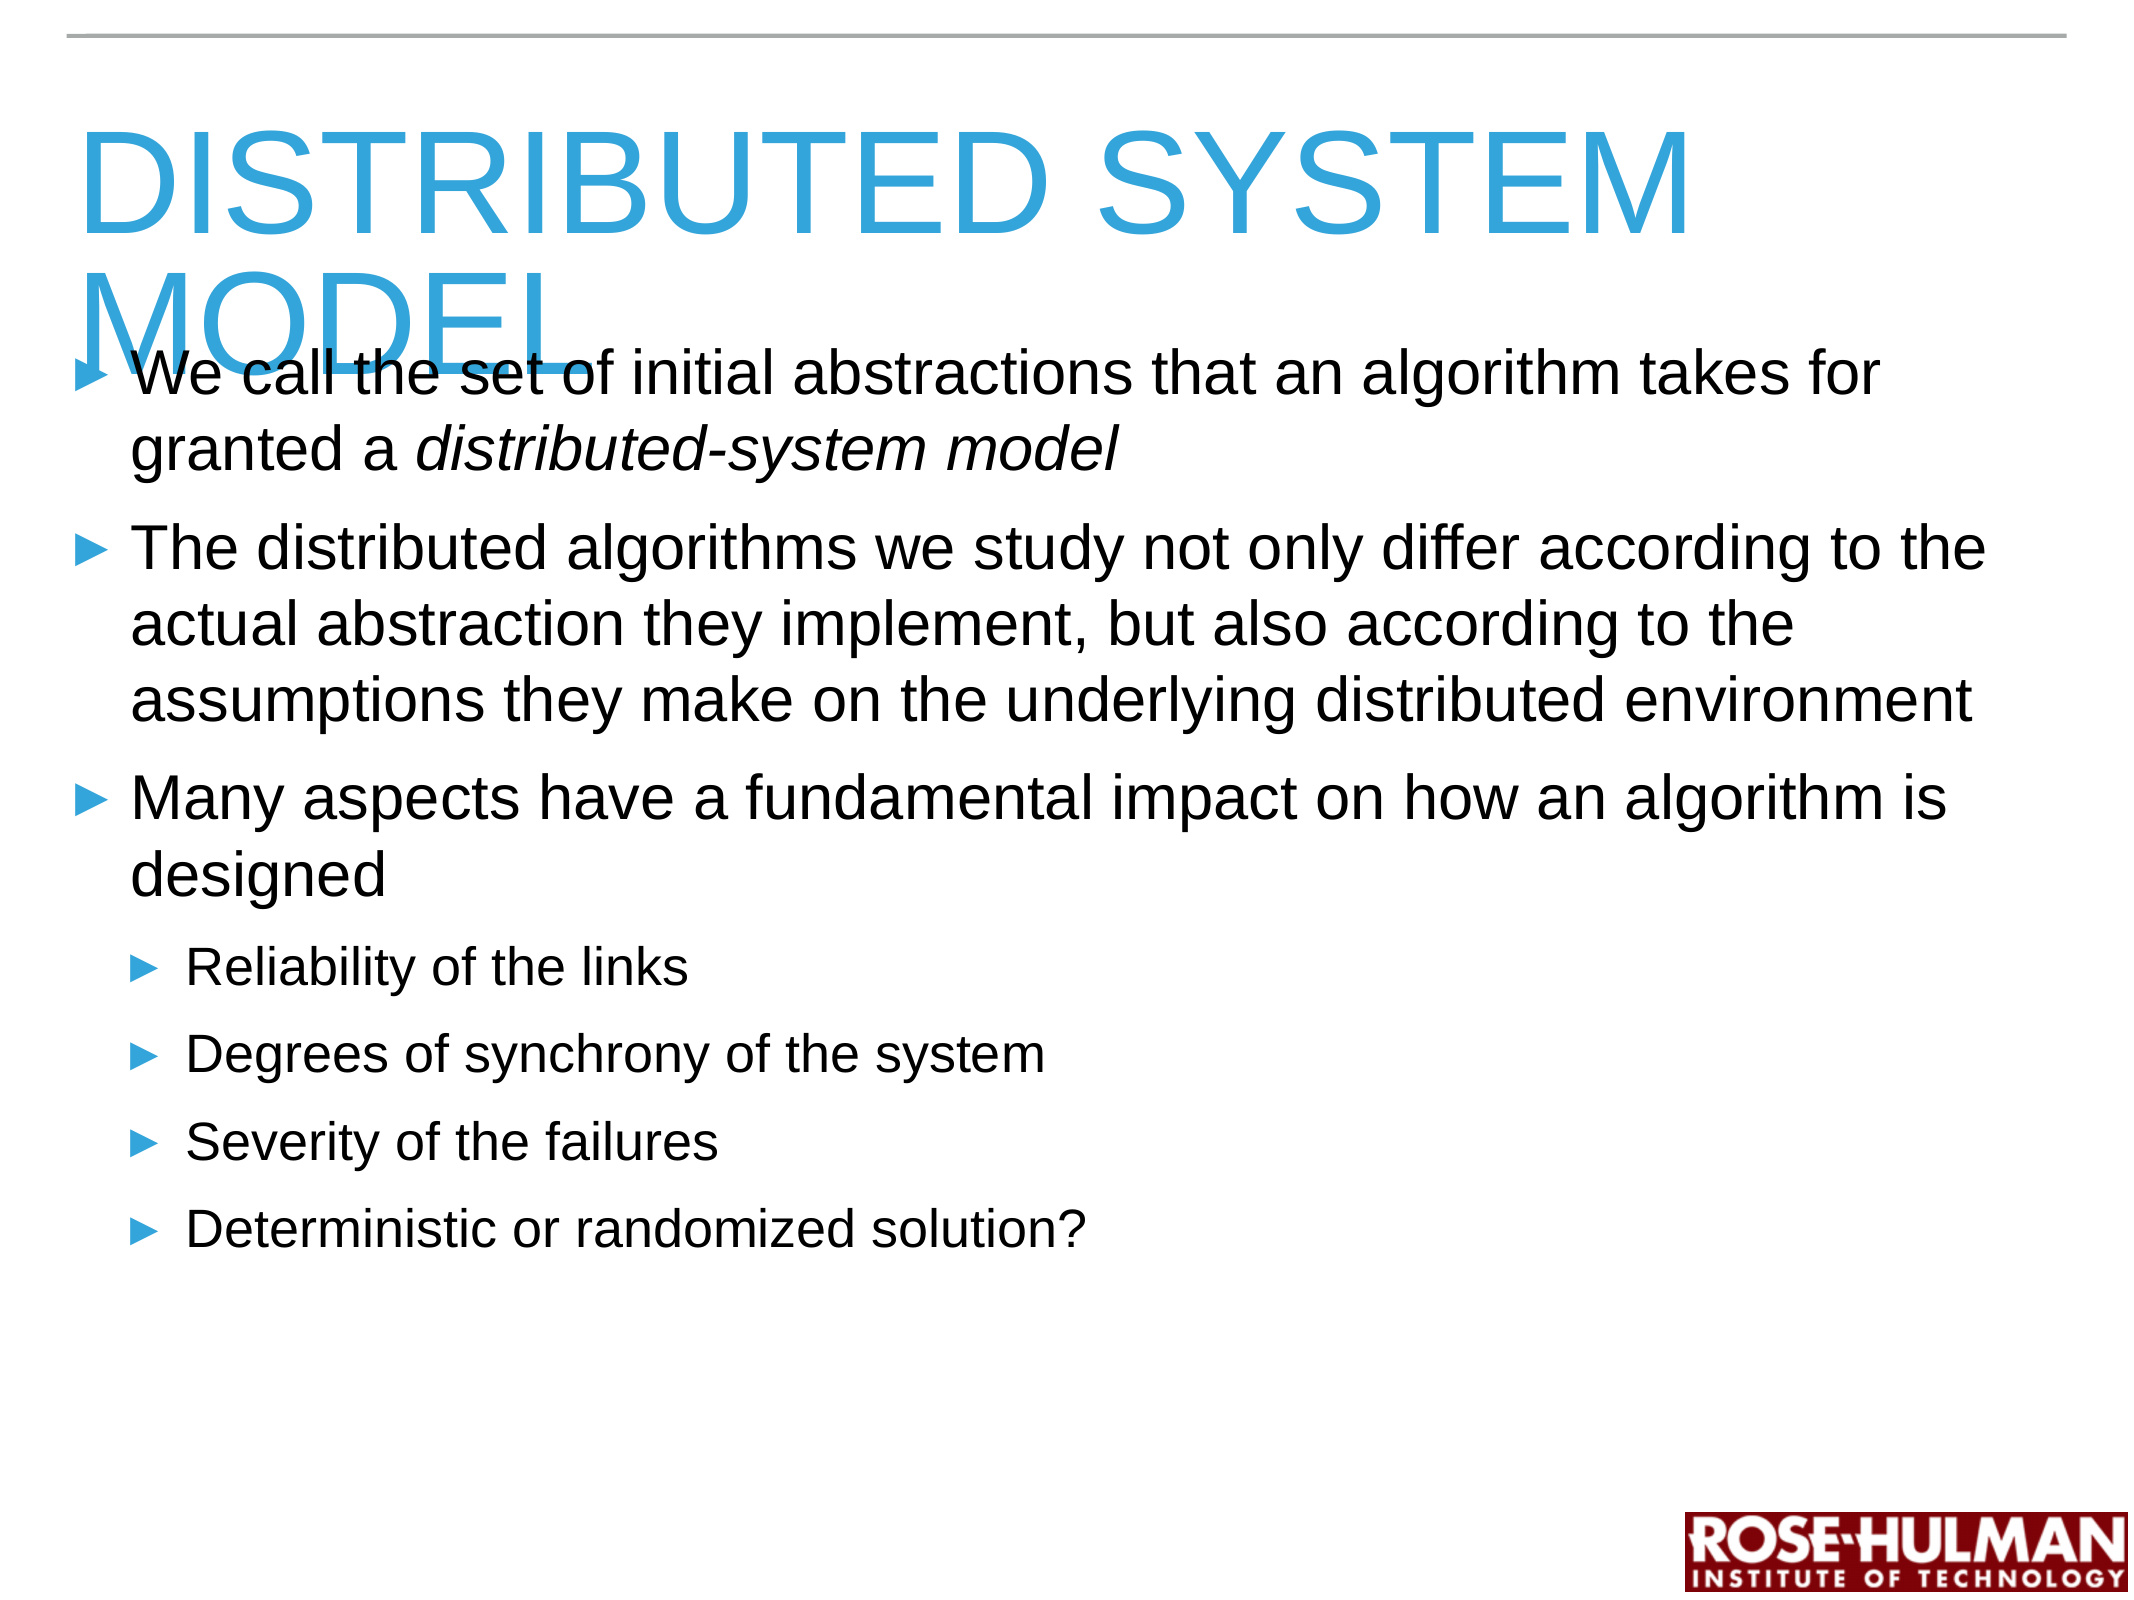

# distributed system model
We call the set of initial abstractions that an algorithm takes for granted a distributed-system model
The distributed algorithms we study not only differ according to the actual abstraction they implement, but also according to the assumptions they make on the underlying distributed environment
Many aspects have a fundamental impact on how an algorithm is designed
Reliability of the links
Degrees of synchrony of the system
Severity of the failures
Deterministic or randomized solution?
22